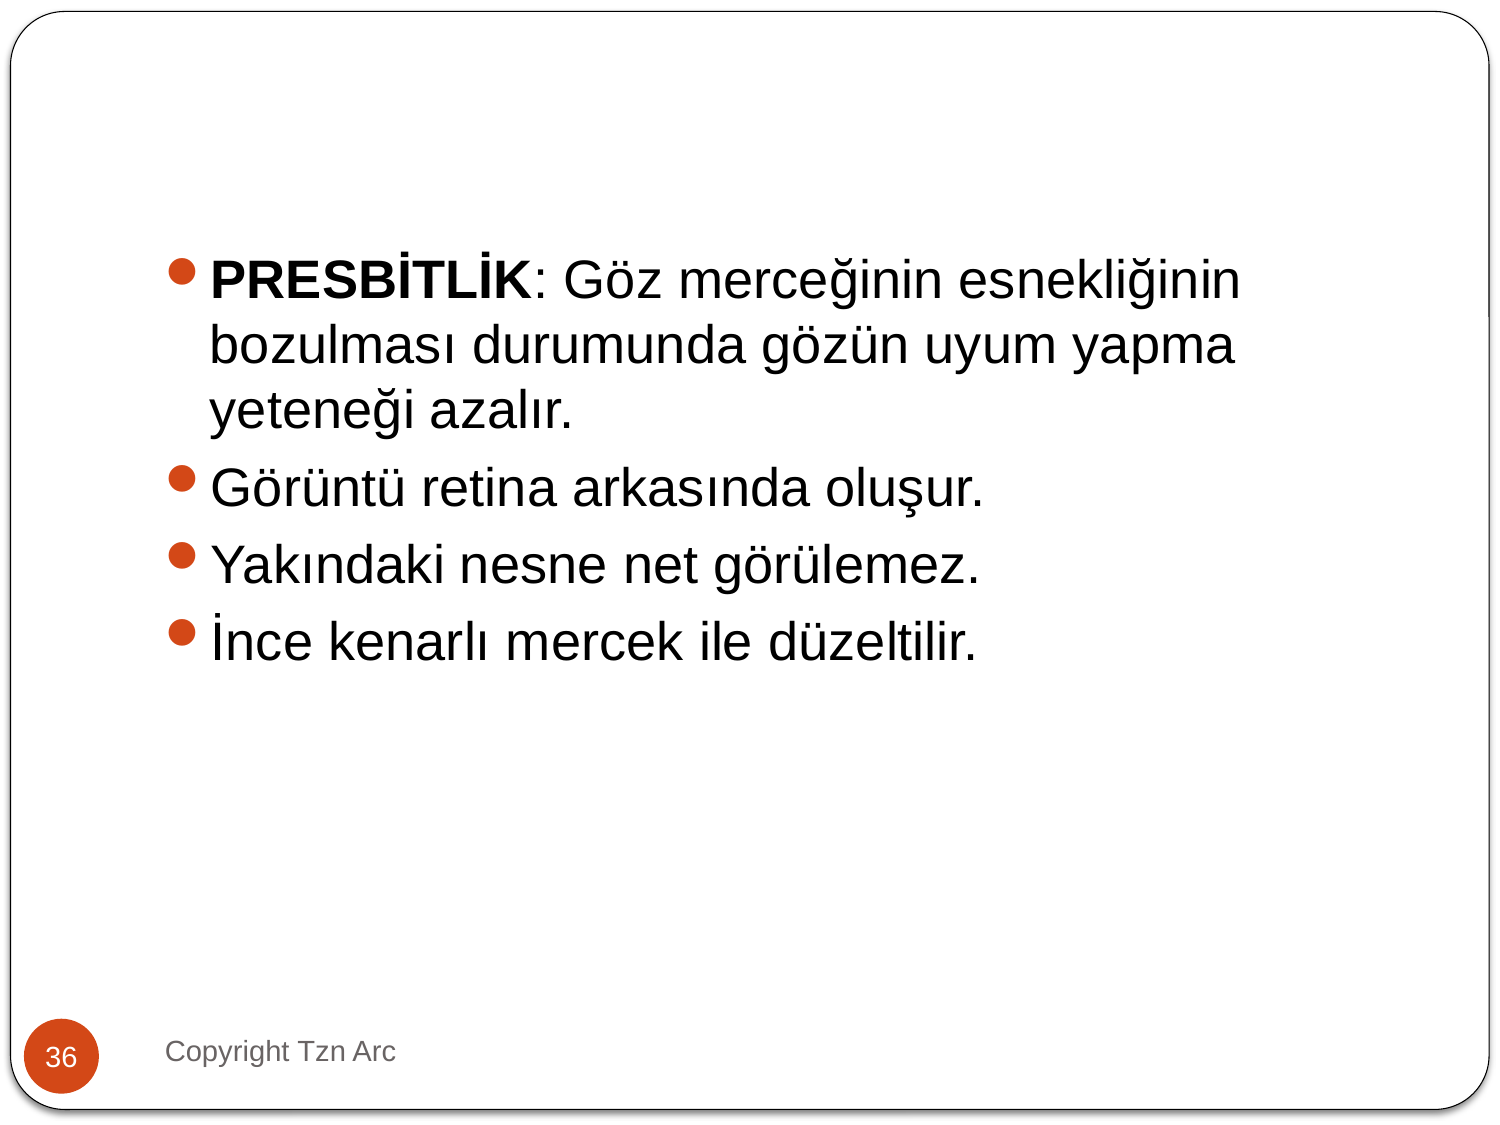

#
PRESBİTLİK: Göz merceğinin esnekliğinin bozulması durumunda gözün uyum yapma yeteneği azalır.
Görüntü retina arkasında oluşur.
Yakındaki nesne net görülemez.
İnce kenarlı mercek ile düzeltilir.
Copyright Tzn Arc
36